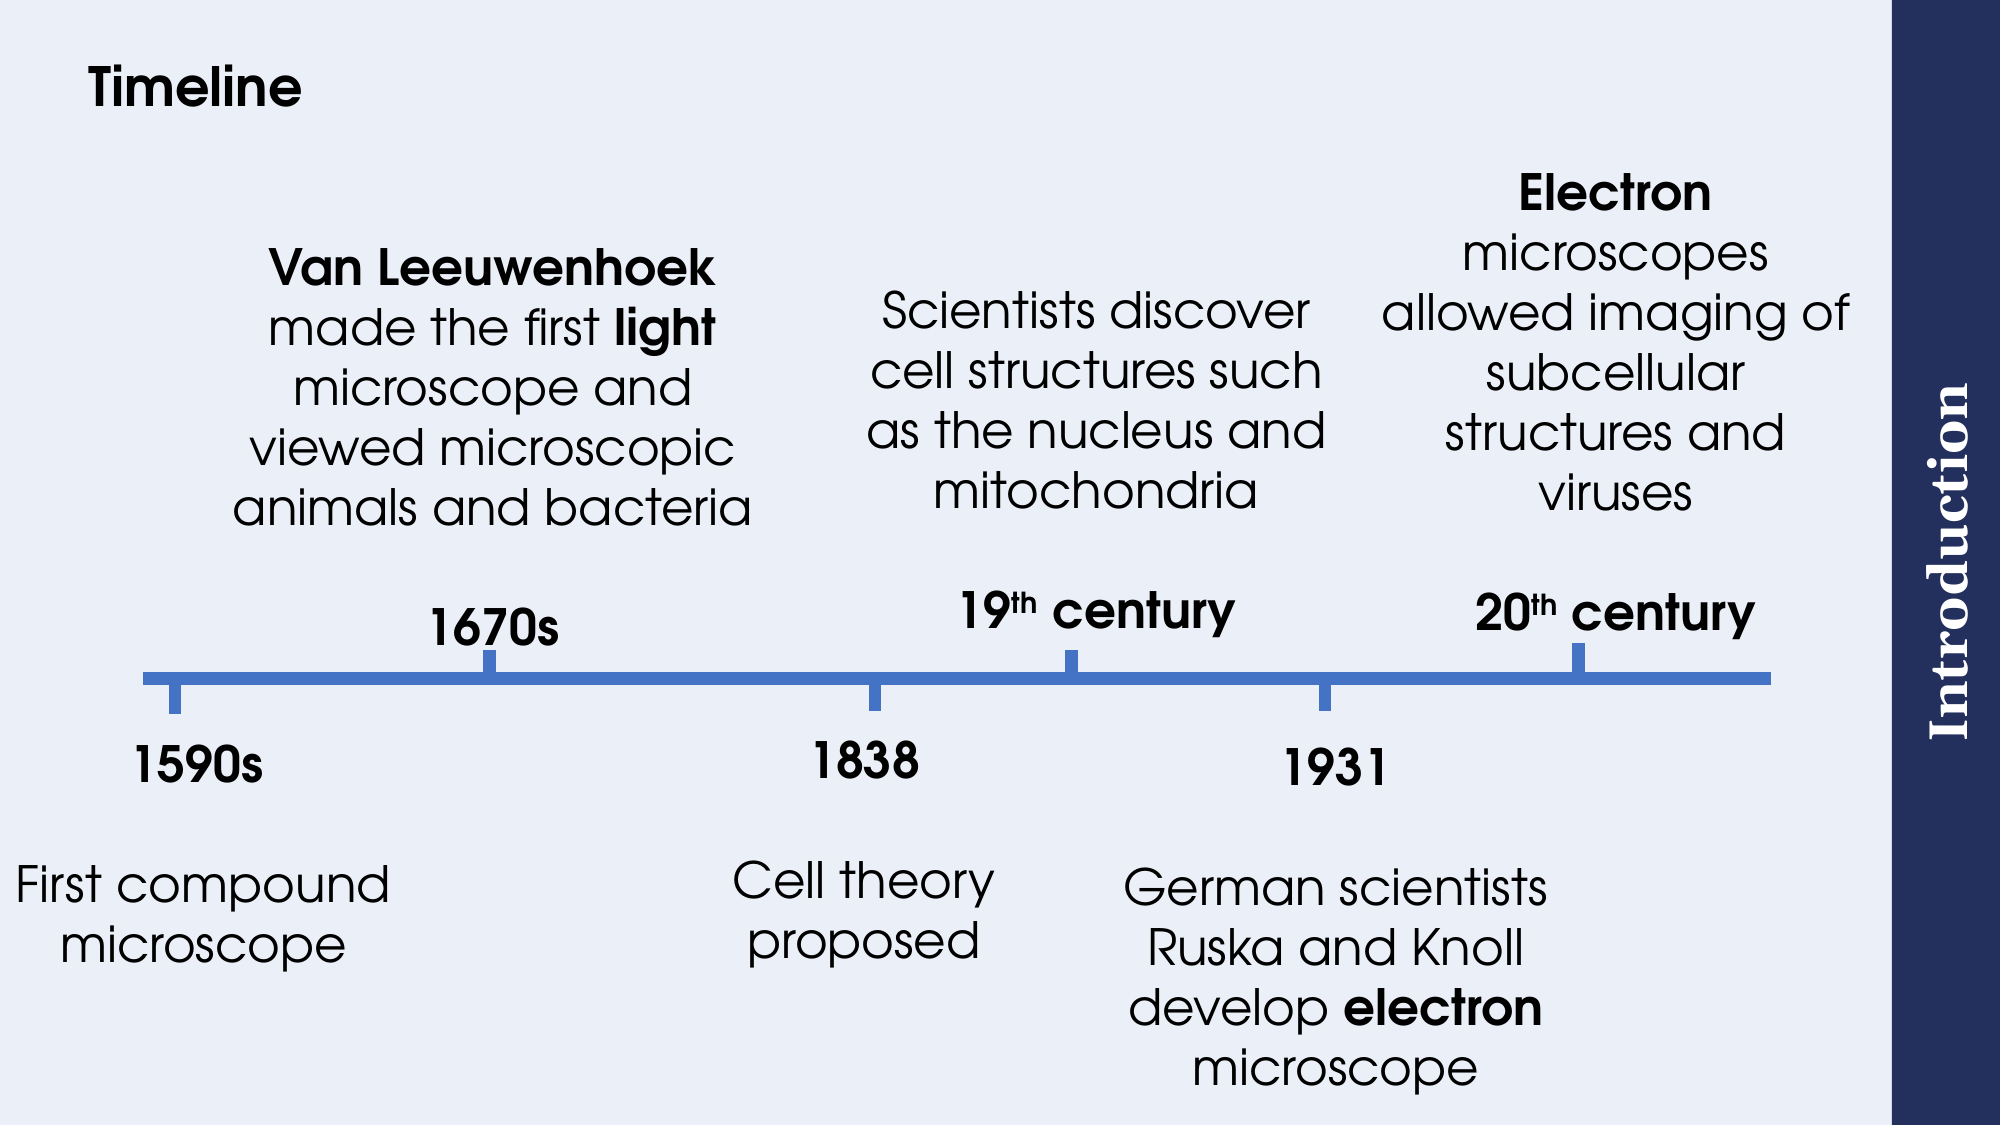

# Timeline
Electron microscopes allowed imaging of subcellular structures and viruses

20th century
Van Leeuwenhoek made the first light microscope and viewed microscopic animals and bacteria

1670s
Scientists discover cell structures such as the nucleus and mitochondria

19th century
1838

Cell theory proposed
1590s

First compound microscope
1931

German scientists Ruska and Knoll develop electron microscope